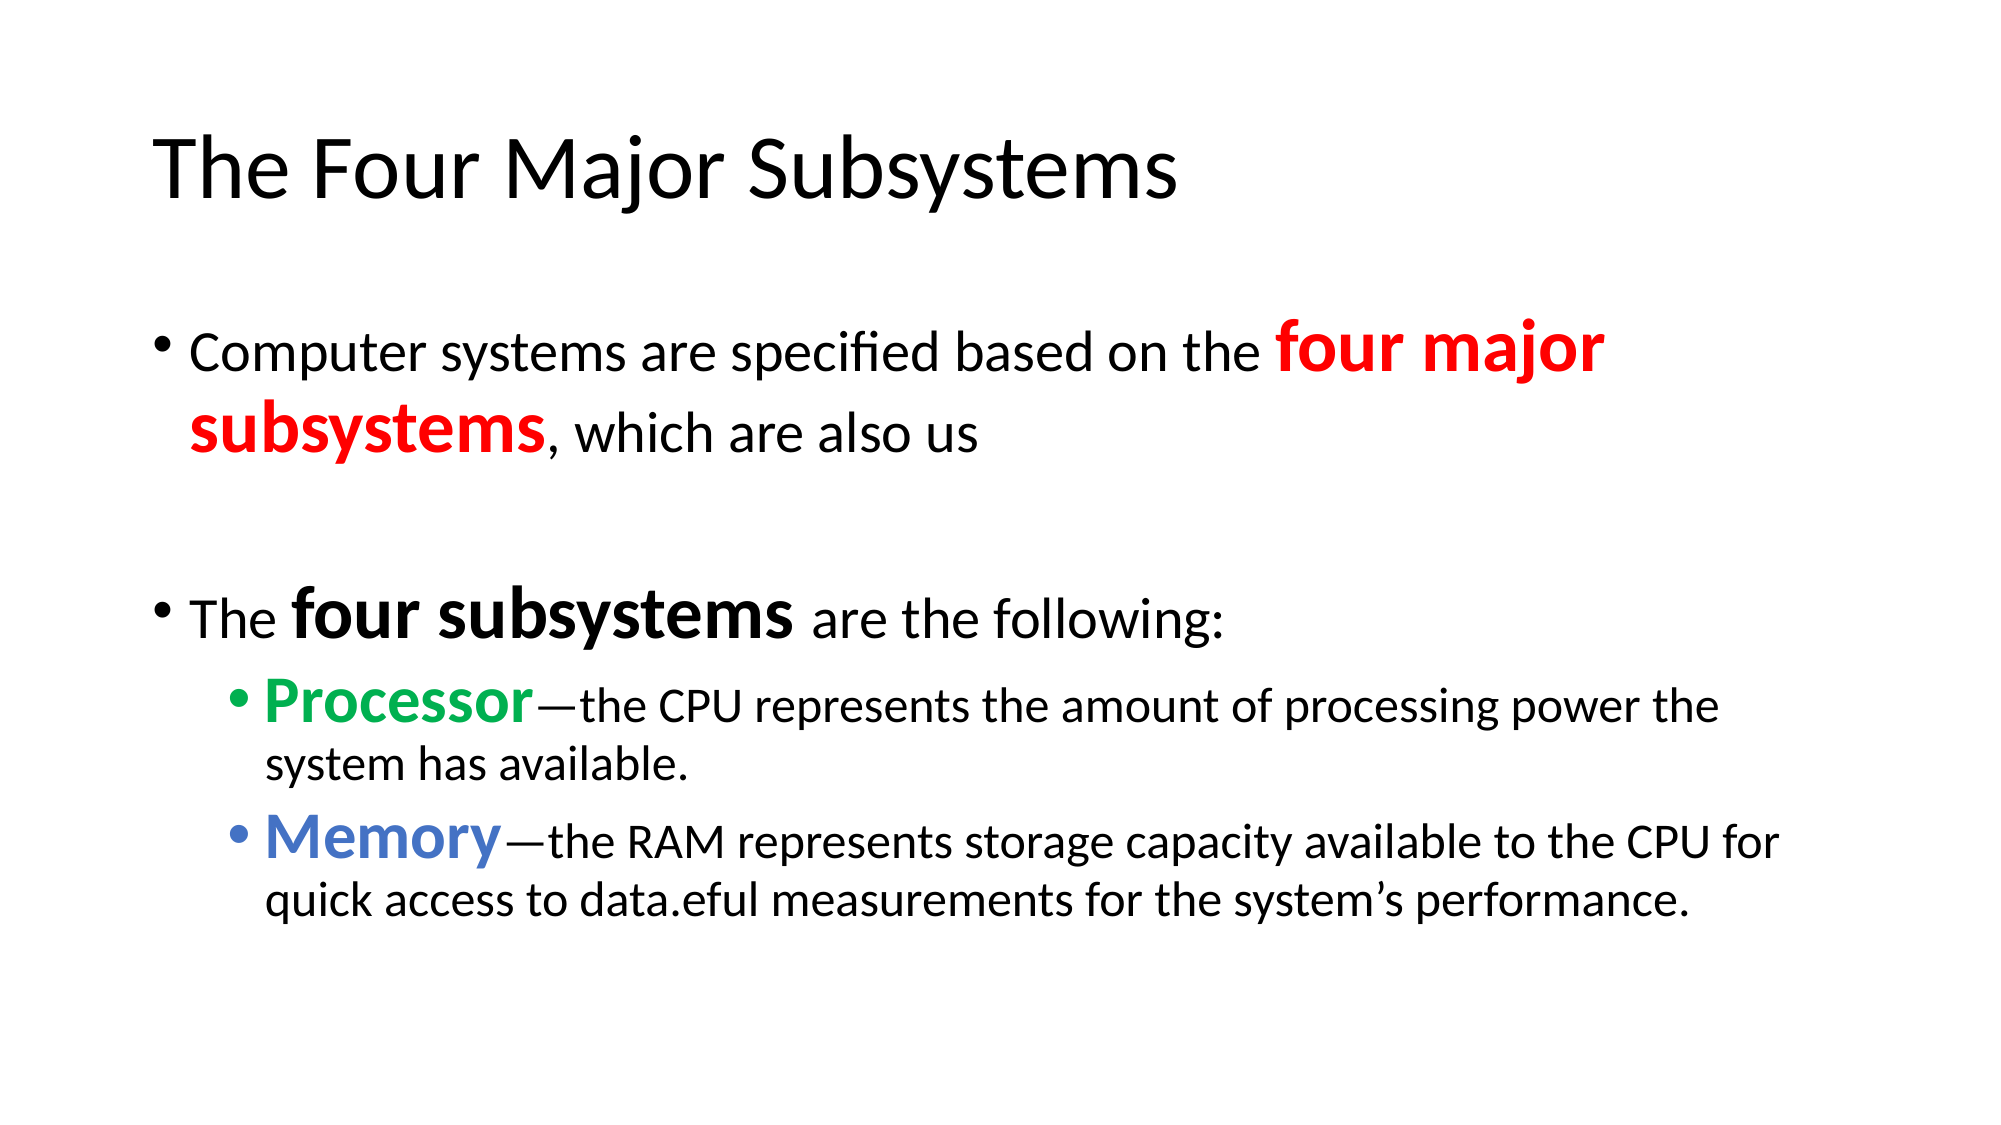

# The Four Major Subsystems
Computer systems are specified based on the four major subsystems, which are also us

The four subsystems are the following:
Processor—the CPU represents the amount of processing power the system has available.
Memory—the RAM represents storage capacity available to the CPU for quick access to data.eful measurements for the system’s performance.